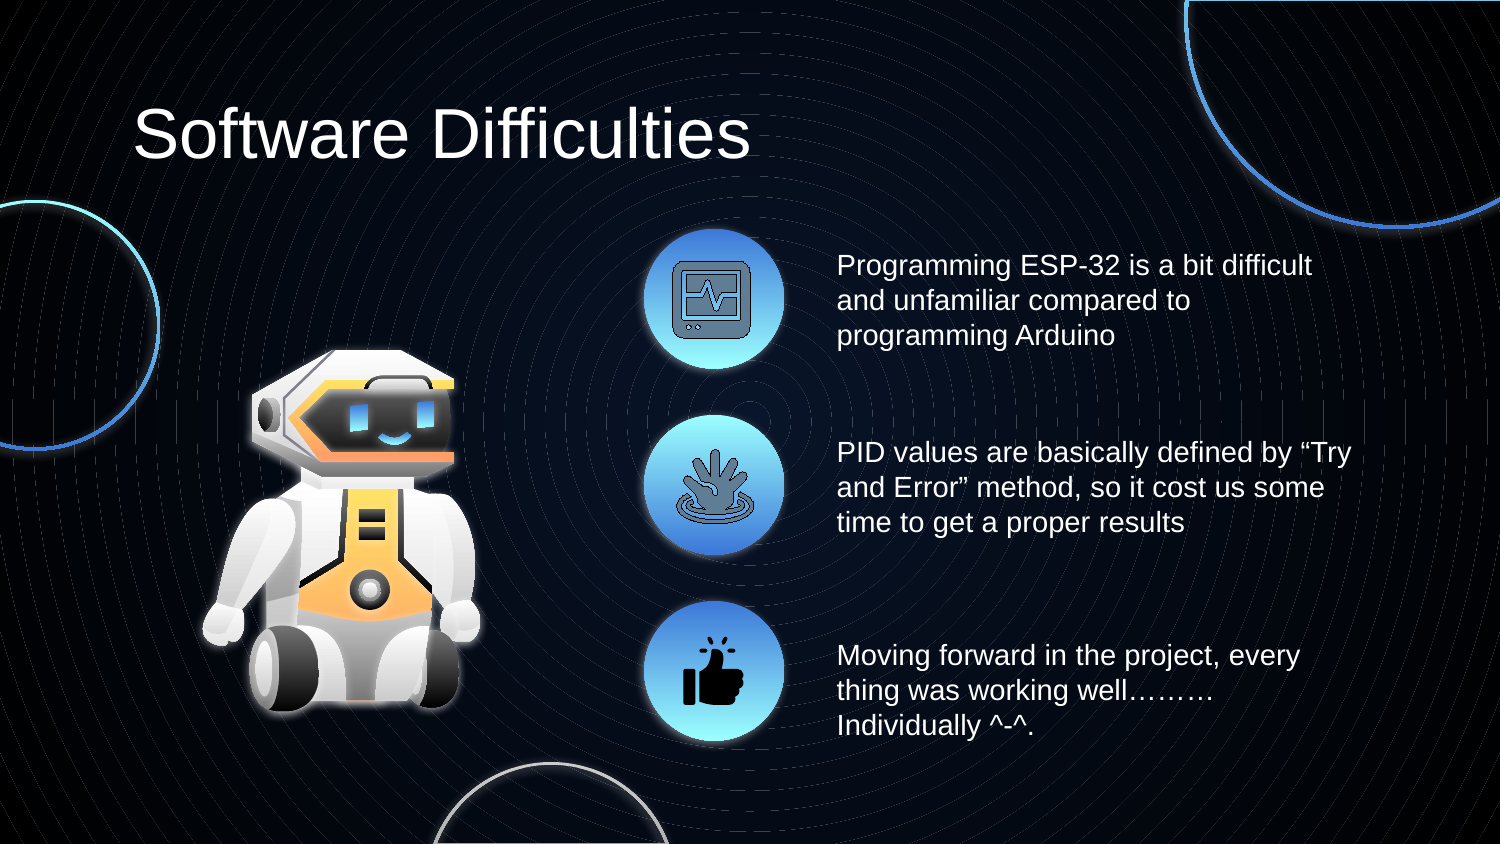

# Software Difficulties

Programming ESP-32 is a bit difficult and unfamiliar compared to programming Arduino

PID values are basically defined by “Try and Error” method, so it cost us some time to get a proper results

Moving forward in the project, every thing was working well………Individually ^-^.